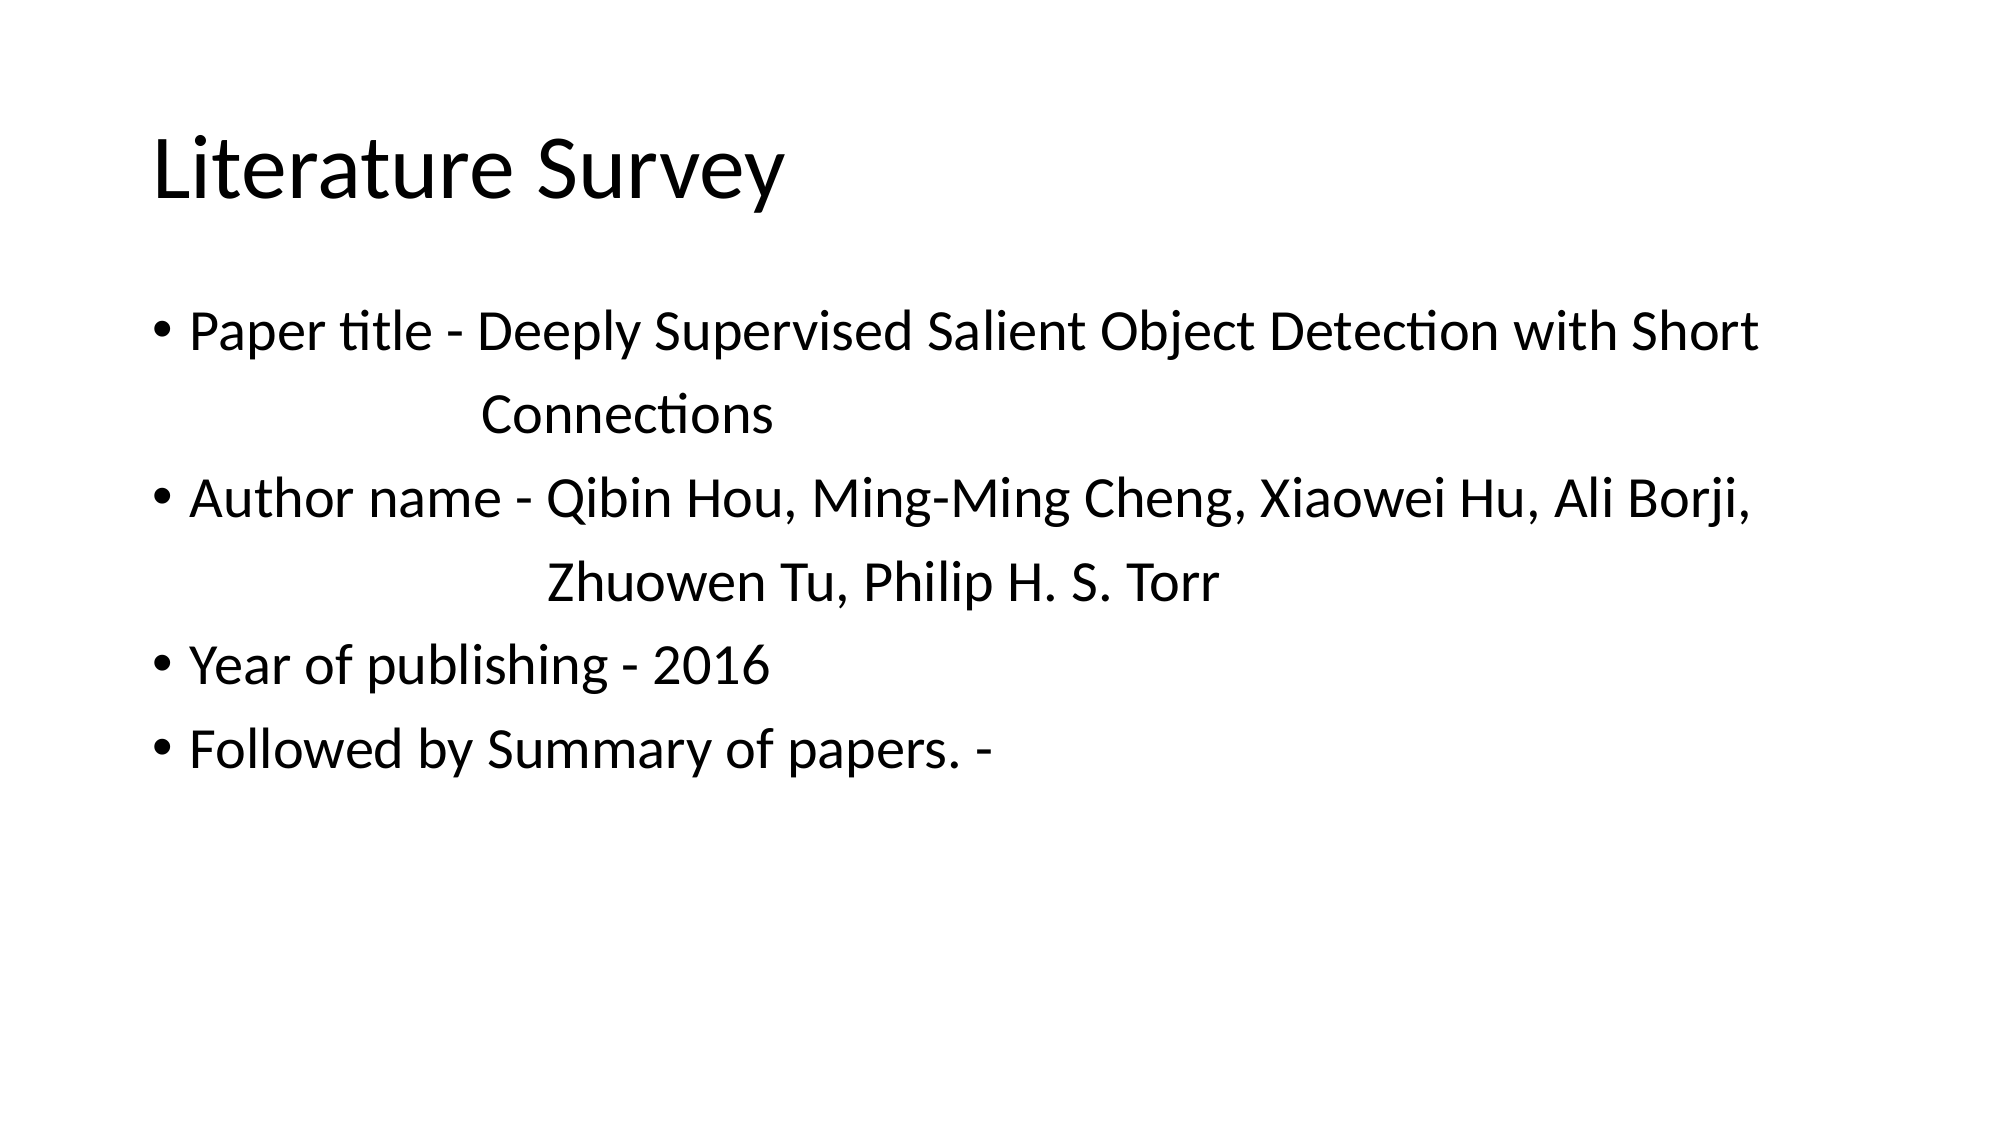

# Literature Survey

Paper title - Deeply Supervised Salient Object Detection with Short
                      Connections
Author name - Qibin Hou, Ming-Ming Cheng, Xiaowei Hu, Ali Borji,
                           Zhuowen Tu, Philip H. S. Torr
Year of publishing - 2016
Followed by Summary of papers. -